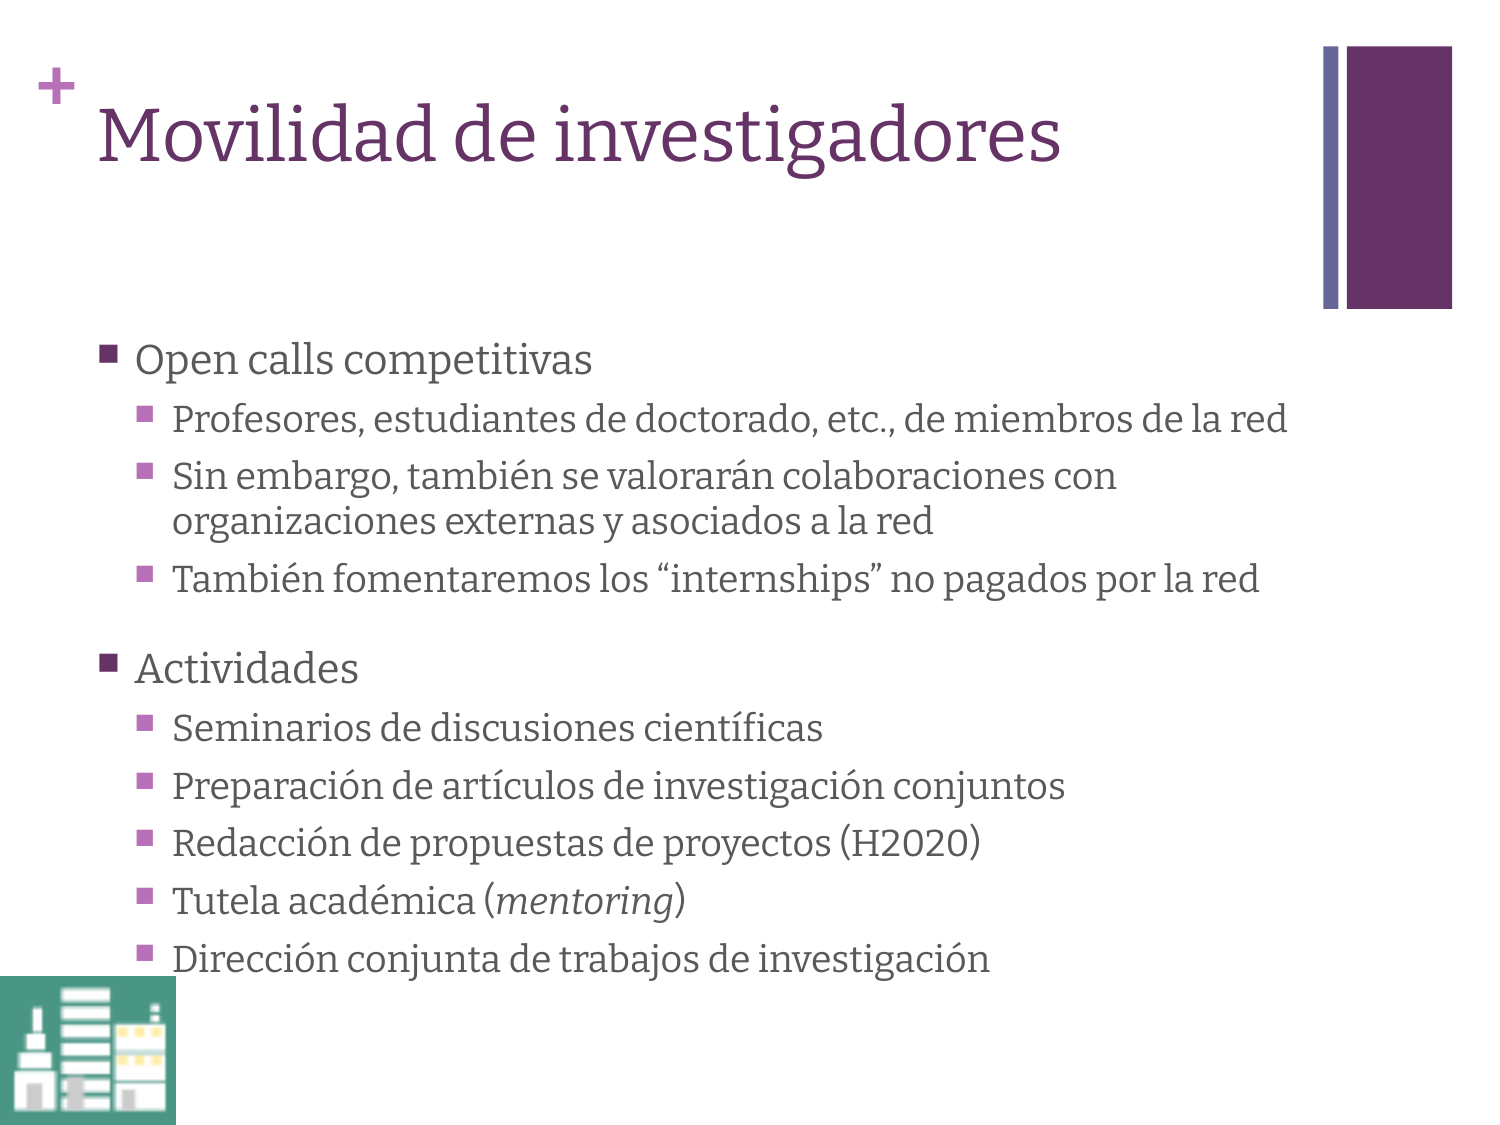

# Movilidad de investigadores
Open calls competitivas
Profesores, estudiantes de doctorado, etc., de miembros de la red
Sin embargo, también se valorarán colaboraciones con organizaciones externas y asociados a la red
También fomentaremos los “internships” no pagados por la red
Actividades
Seminarios de discusiones científicas
Preparación de artículos de investigación conjuntos
Redacción de propuestas de proyectos (H2020)
Tutela académica (mentoring)
Dirección conjunta de trabajos de investigación